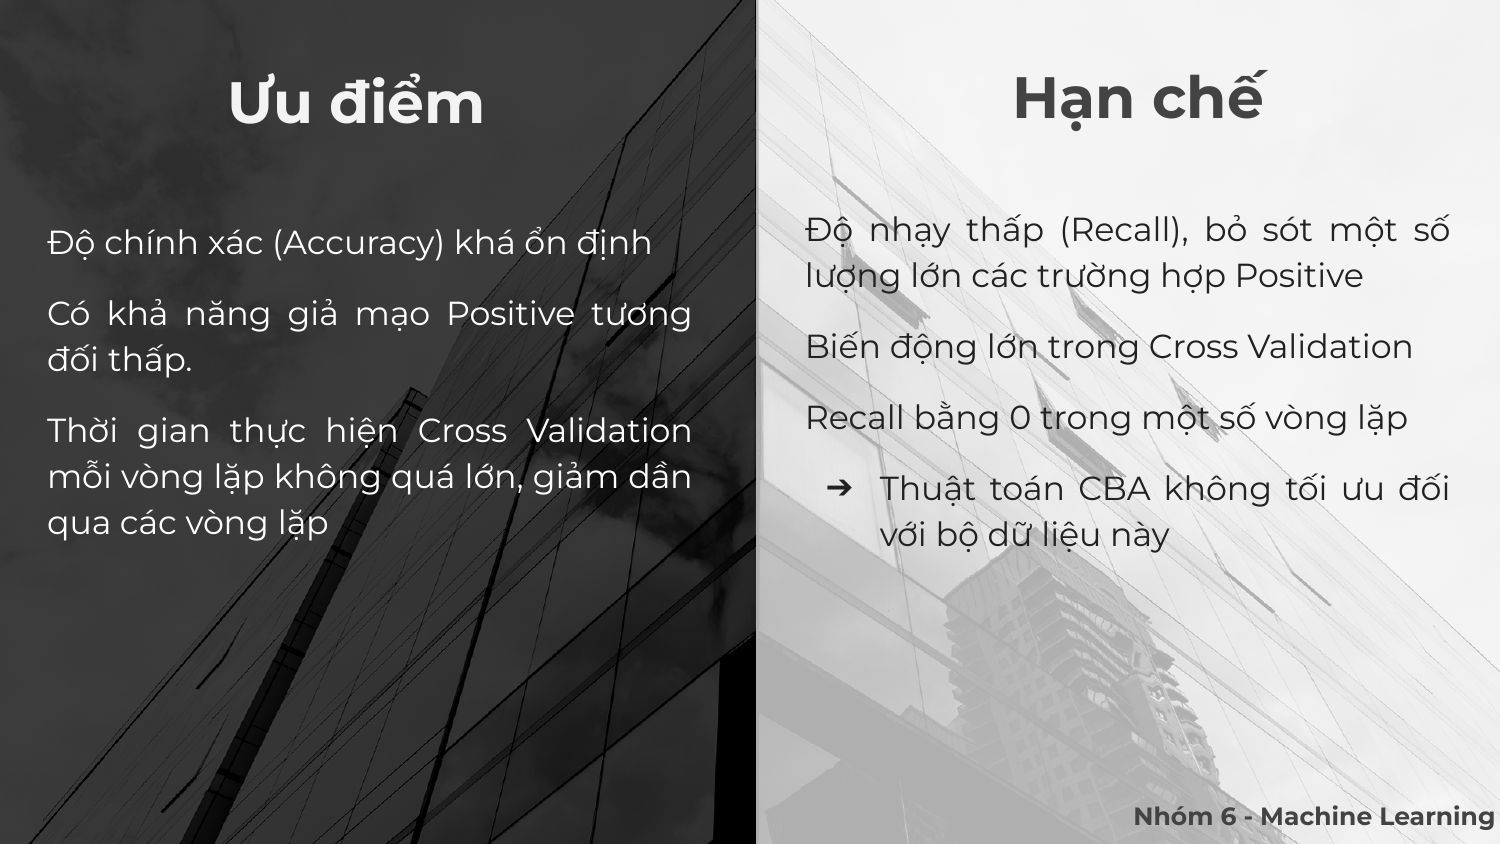

# Ưu điểm
Hạn chế
Độ nhạy thấp (Recall), bỏ sót một số lượng lớn các trường hợp Positive
Biến động lớn trong Cross Validation
Recall bằng 0 trong một số vòng lặp
Thuật toán CBA không tối ưu đối với bộ dữ liệu này

Độ chính xác (Accuracy) khá ổn định
Có khả năng giả mạo Positive tương đối thấp.
Thời gian thực hiện Cross Validation mỗi vòng lặp không quá lớn, giảm dần qua các vòng lặp

Nhóm 6 - Machine Learning